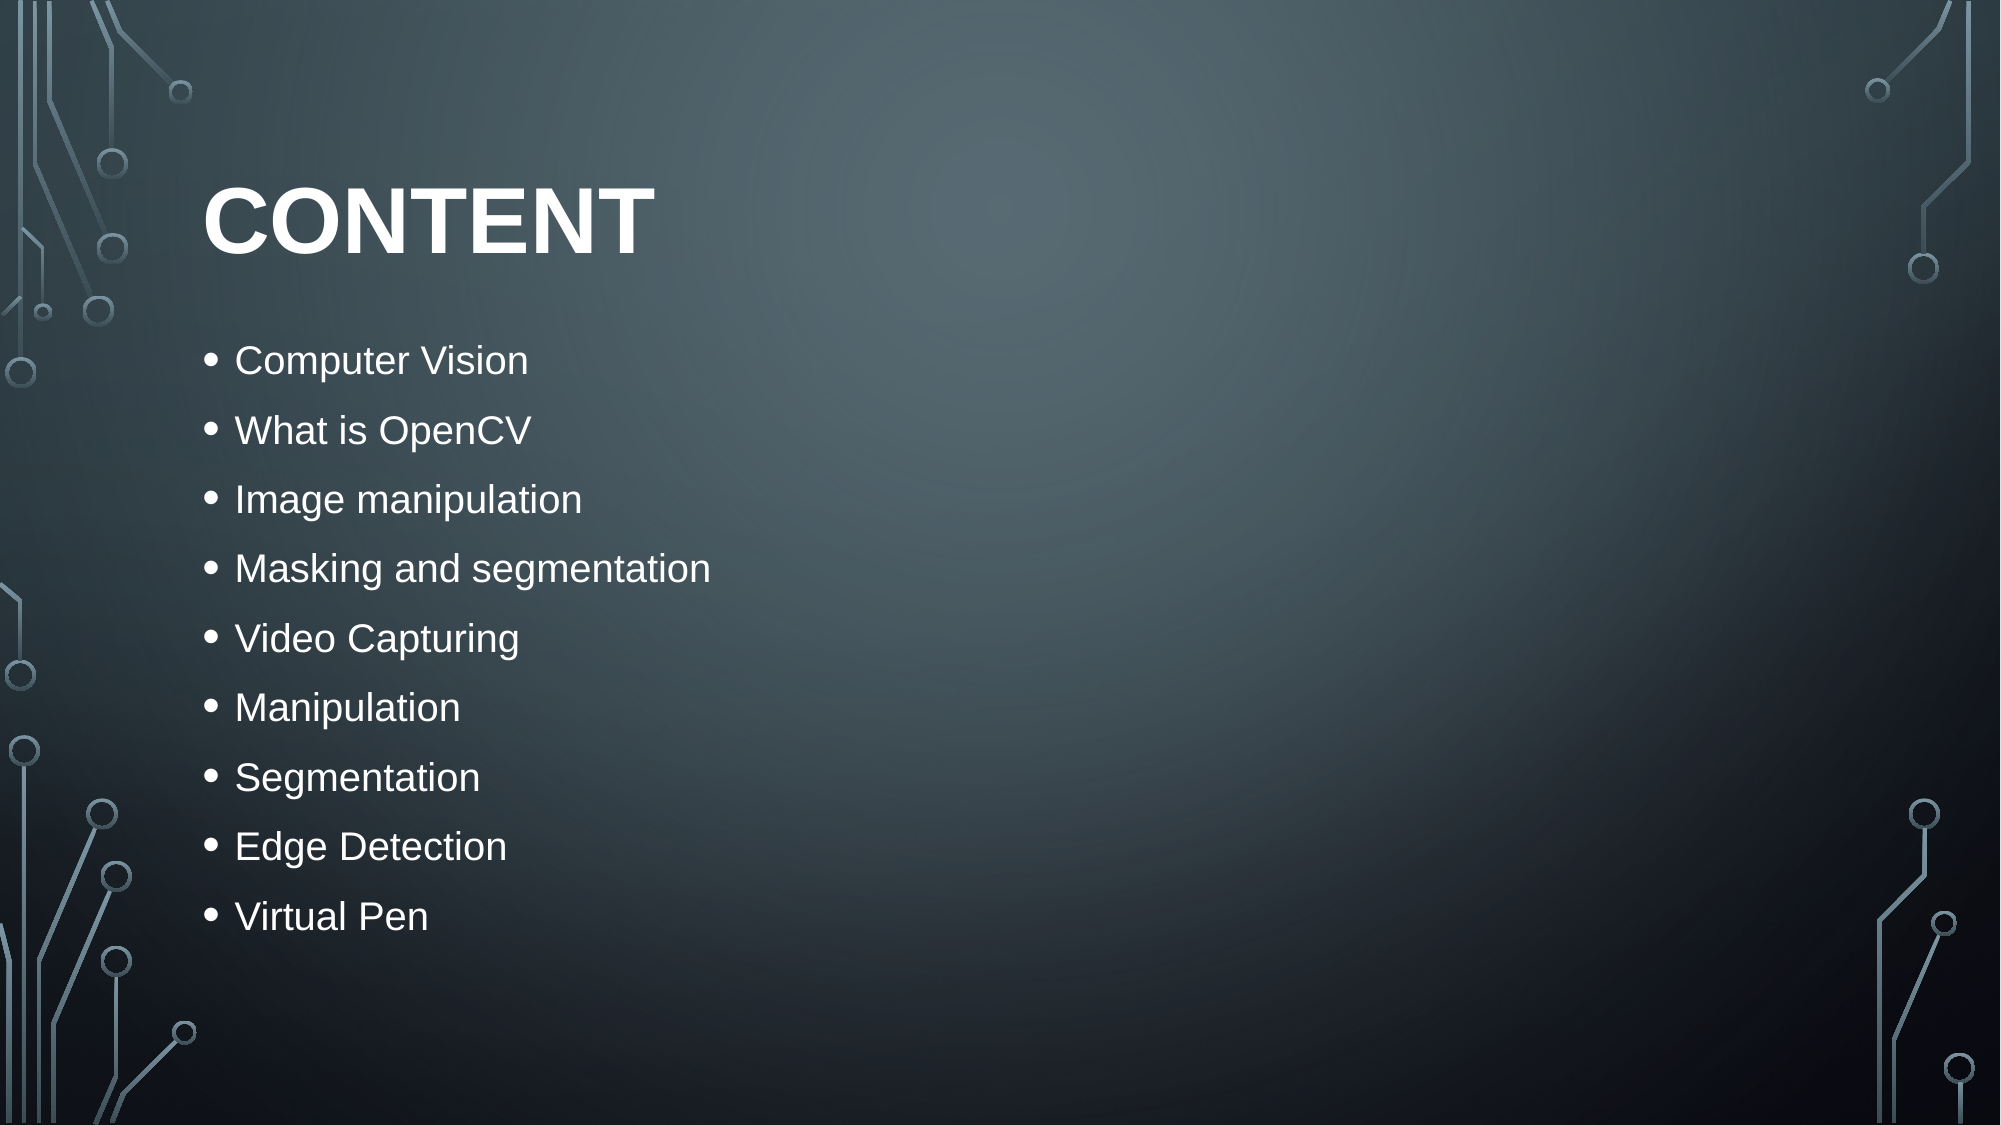

# Content
Computer Vision
What is OpenCV
Image manipulation
Masking and segmentation
Video Capturing
Manipulation
Segmentation
Edge Detection
Virtual Pen